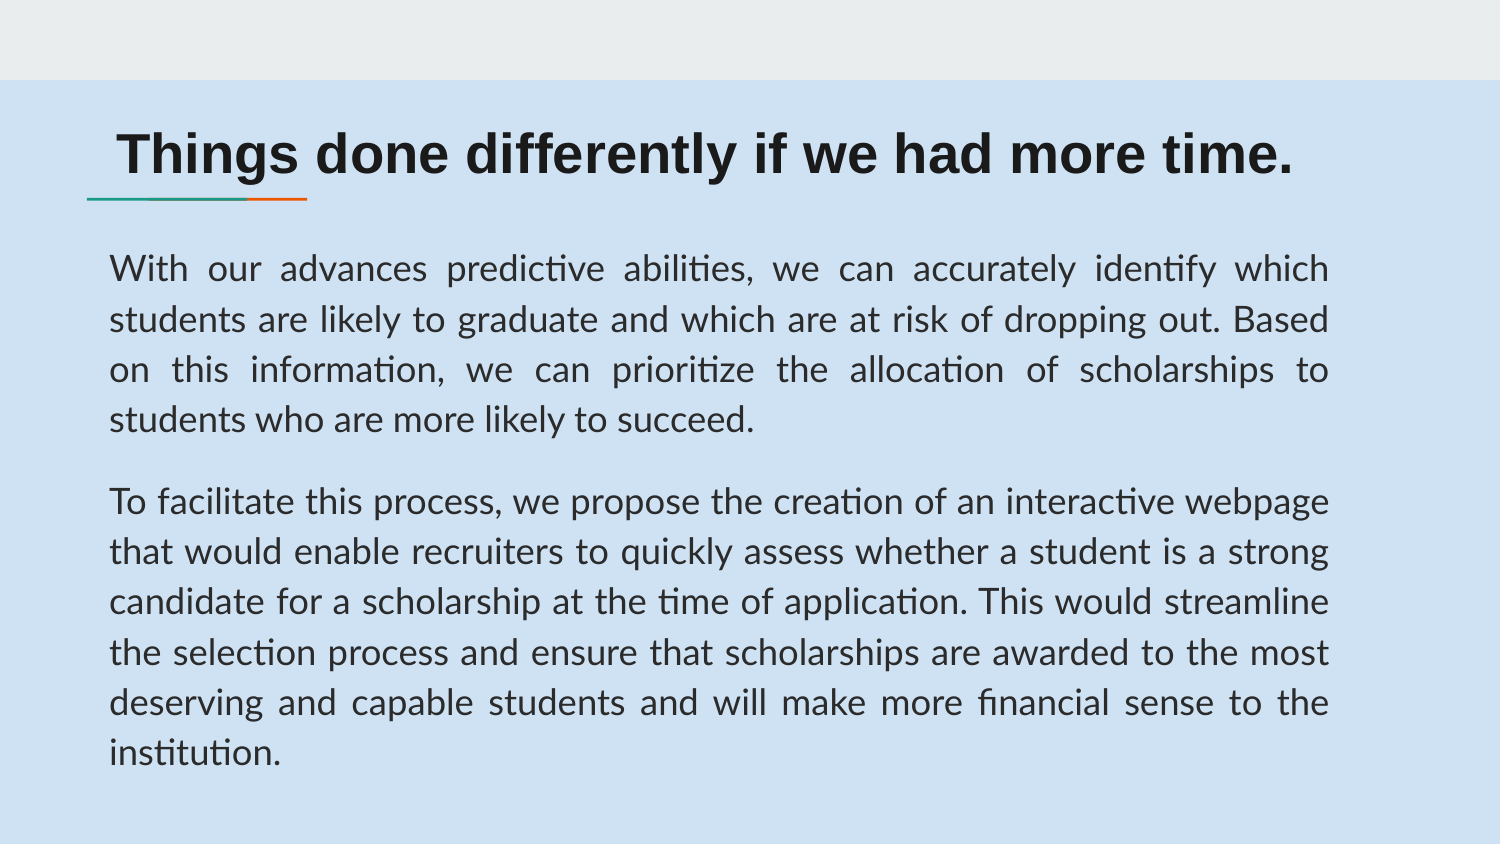

# Things done differently if we had more time.
With our advances predictive abilities, we can accurately identify which students are likely to graduate and which are at risk of dropping out. Based on this information, we can prioritize the allocation of scholarships to students who are more likely to succeed.
To facilitate this process, we propose the creation of an interactive webpage that would enable recruiters to quickly assess whether a student is a strong candidate for a scholarship at the time of application. This would streamline the selection process and ensure that scholarships are awarded to the most deserving and capable students and will make more financial sense to the institution.